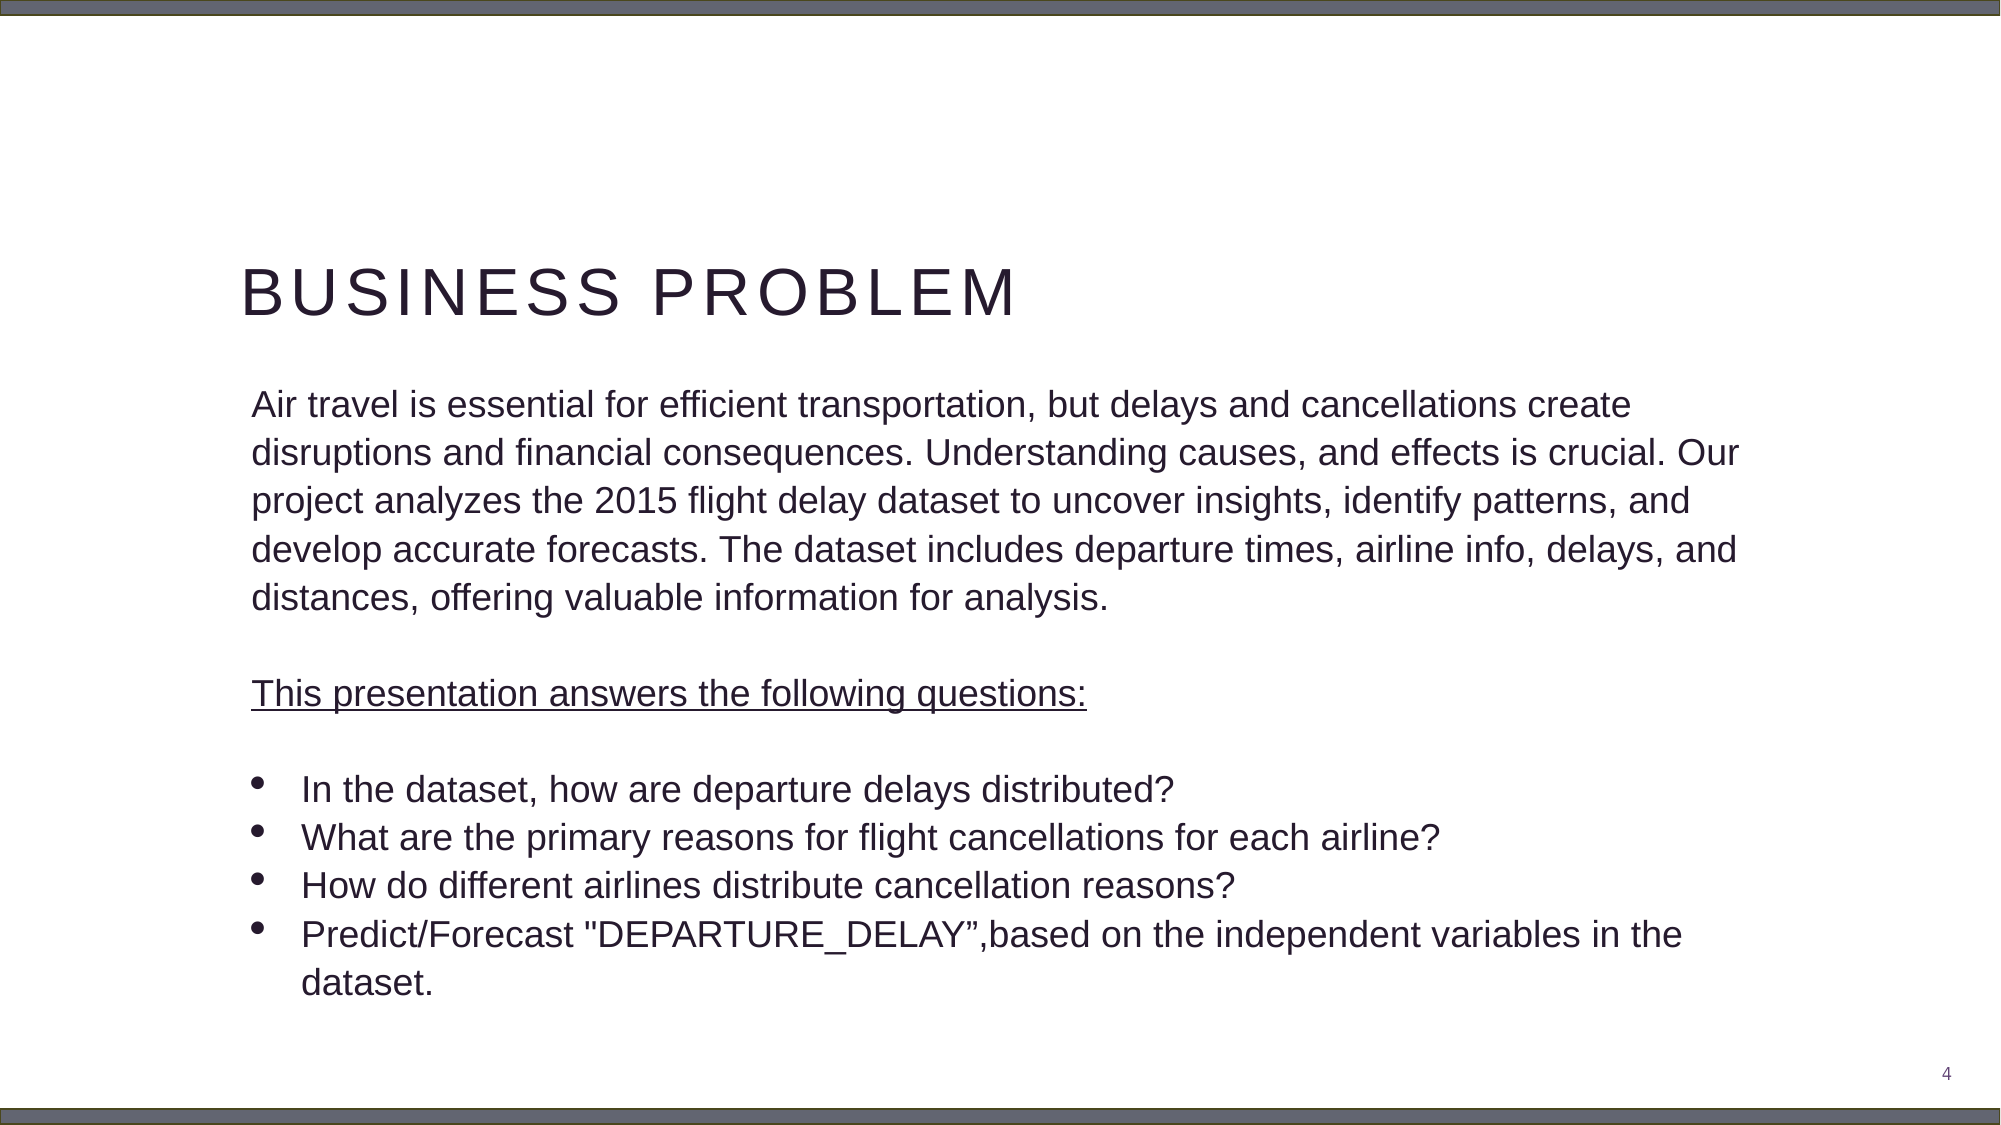

# Business Problem
Air travel is essential for efficient transportation, but delays and cancellations create disruptions and financial consequences. Understanding causes, and effects is crucial. Our project analyzes the 2015 flight delay dataset to uncover insights, identify patterns, and develop accurate forecasts. The dataset includes departure times, airline info, delays, and distances, offering valuable information for analysis.

This presentation answers the following questions:

In the dataset, how are departure delays distributed?
What are the primary reasons for flight cancellations for each airline?
How do different airlines distribute cancellation reasons?
Predict/Forecast "DEPARTURE_DELAY”,based on the independent variables in the dataset.

4